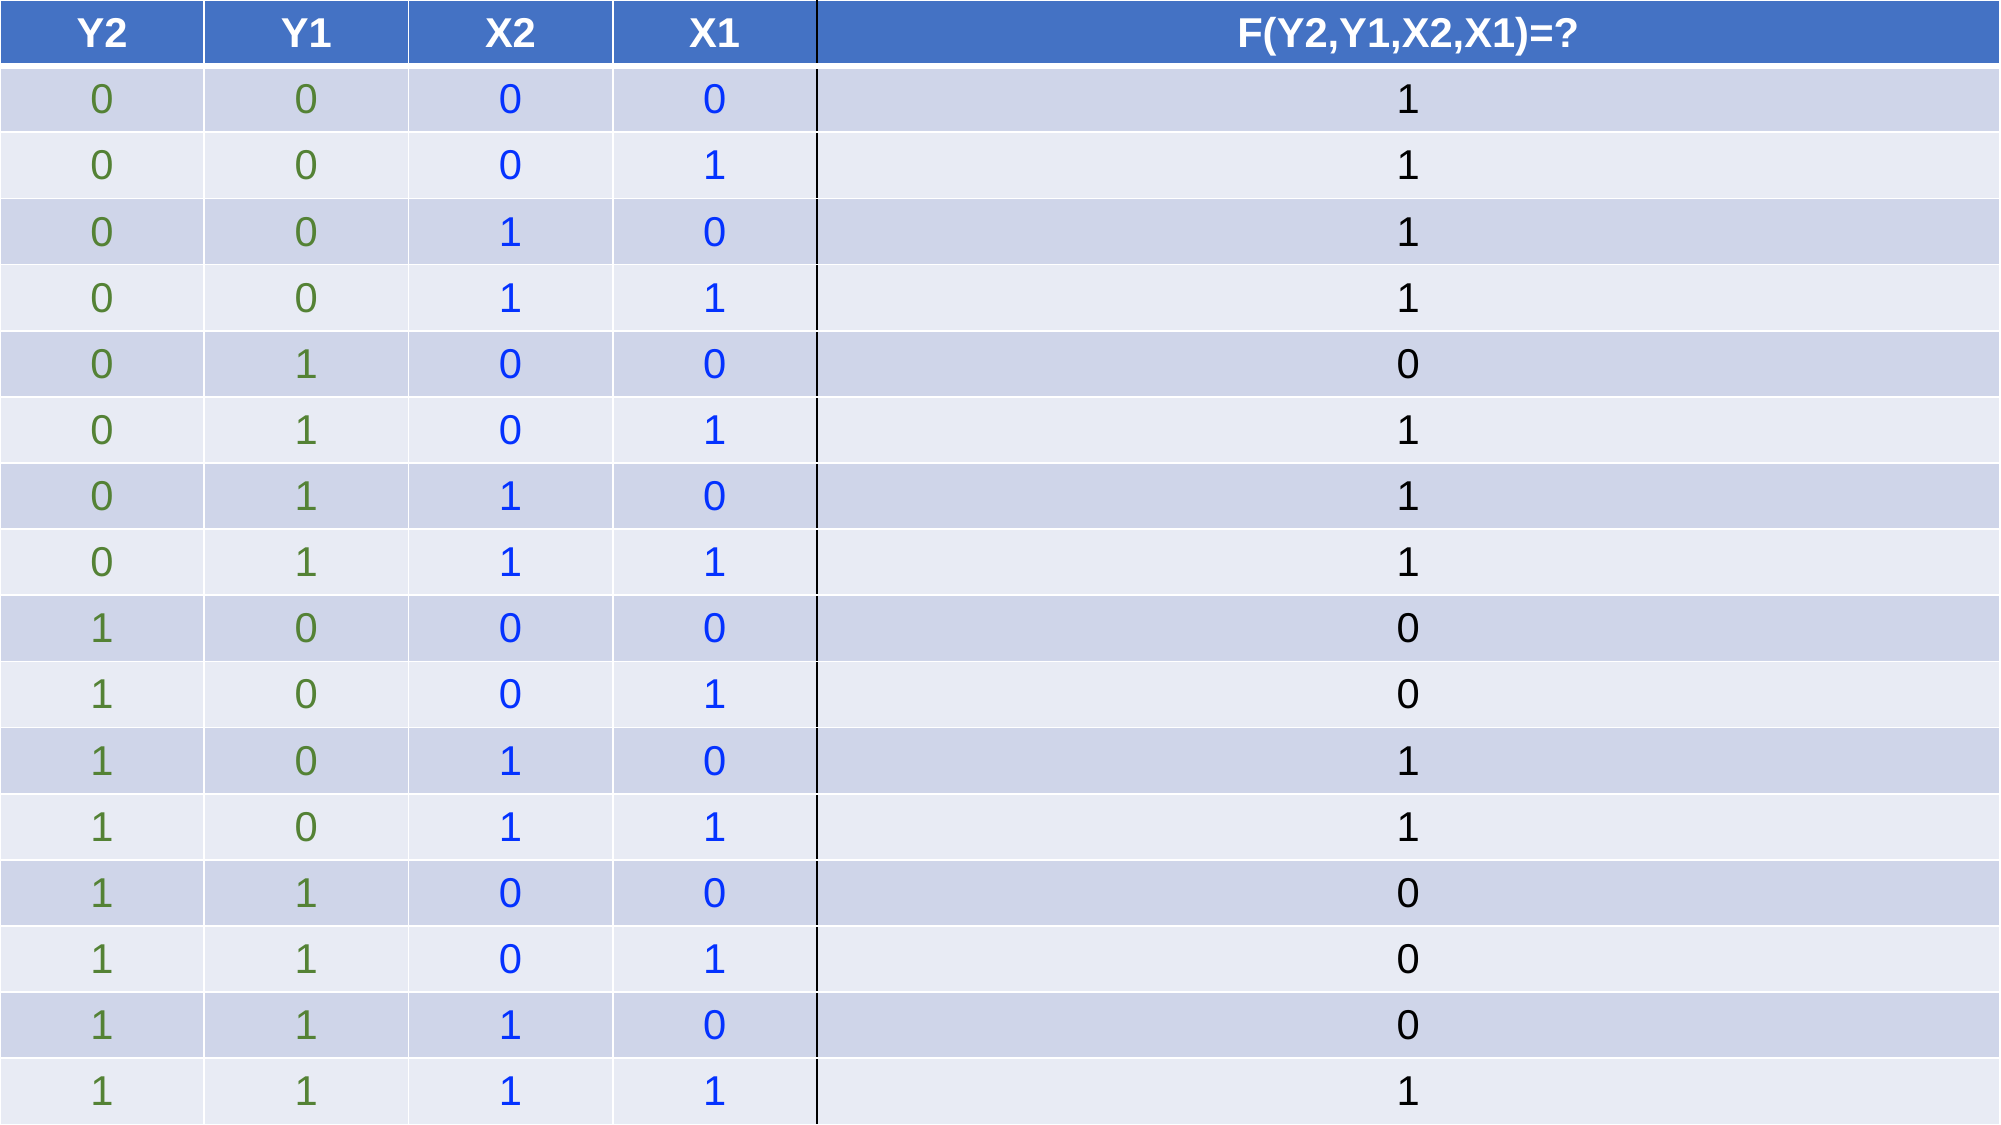

| Y2 | Y1 | X2 | X1 | F(Y2,Y1,X2,X1)=? |
| --- | --- | --- | --- | --- |
| 0 | 0 | 0 | 0 | 1 |
| 0 | 0 | 0 | 1 | 1 |
| 0 | 0 | 1 | 0 | 1 |
| 0 | 0 | 1 | 1 | 1 |
| 0 | 1 | 0 | 0 | 0 |
| 0 | 1 | 0 | 1 | 1 |
| 0 | 1 | 1 | 0 | 1 |
| 0 | 1 | 1 | 1 | 1 |
| 1 | 0 | 0 | 0 | 0 |
| 1 | 0 | 0 | 1 | 0 |
| 1 | 0 | 1 | 0 | 1 |
| 1 | 0 | 1 | 1 | 1 |
| 1 | 1 | 0 | 0 | 0 |
| 1 | 1 | 0 | 1 | 0 |
| 1 | 1 | 1 | 0 | 0 |
| 1 | 1 | 1 | 1 | 1 |